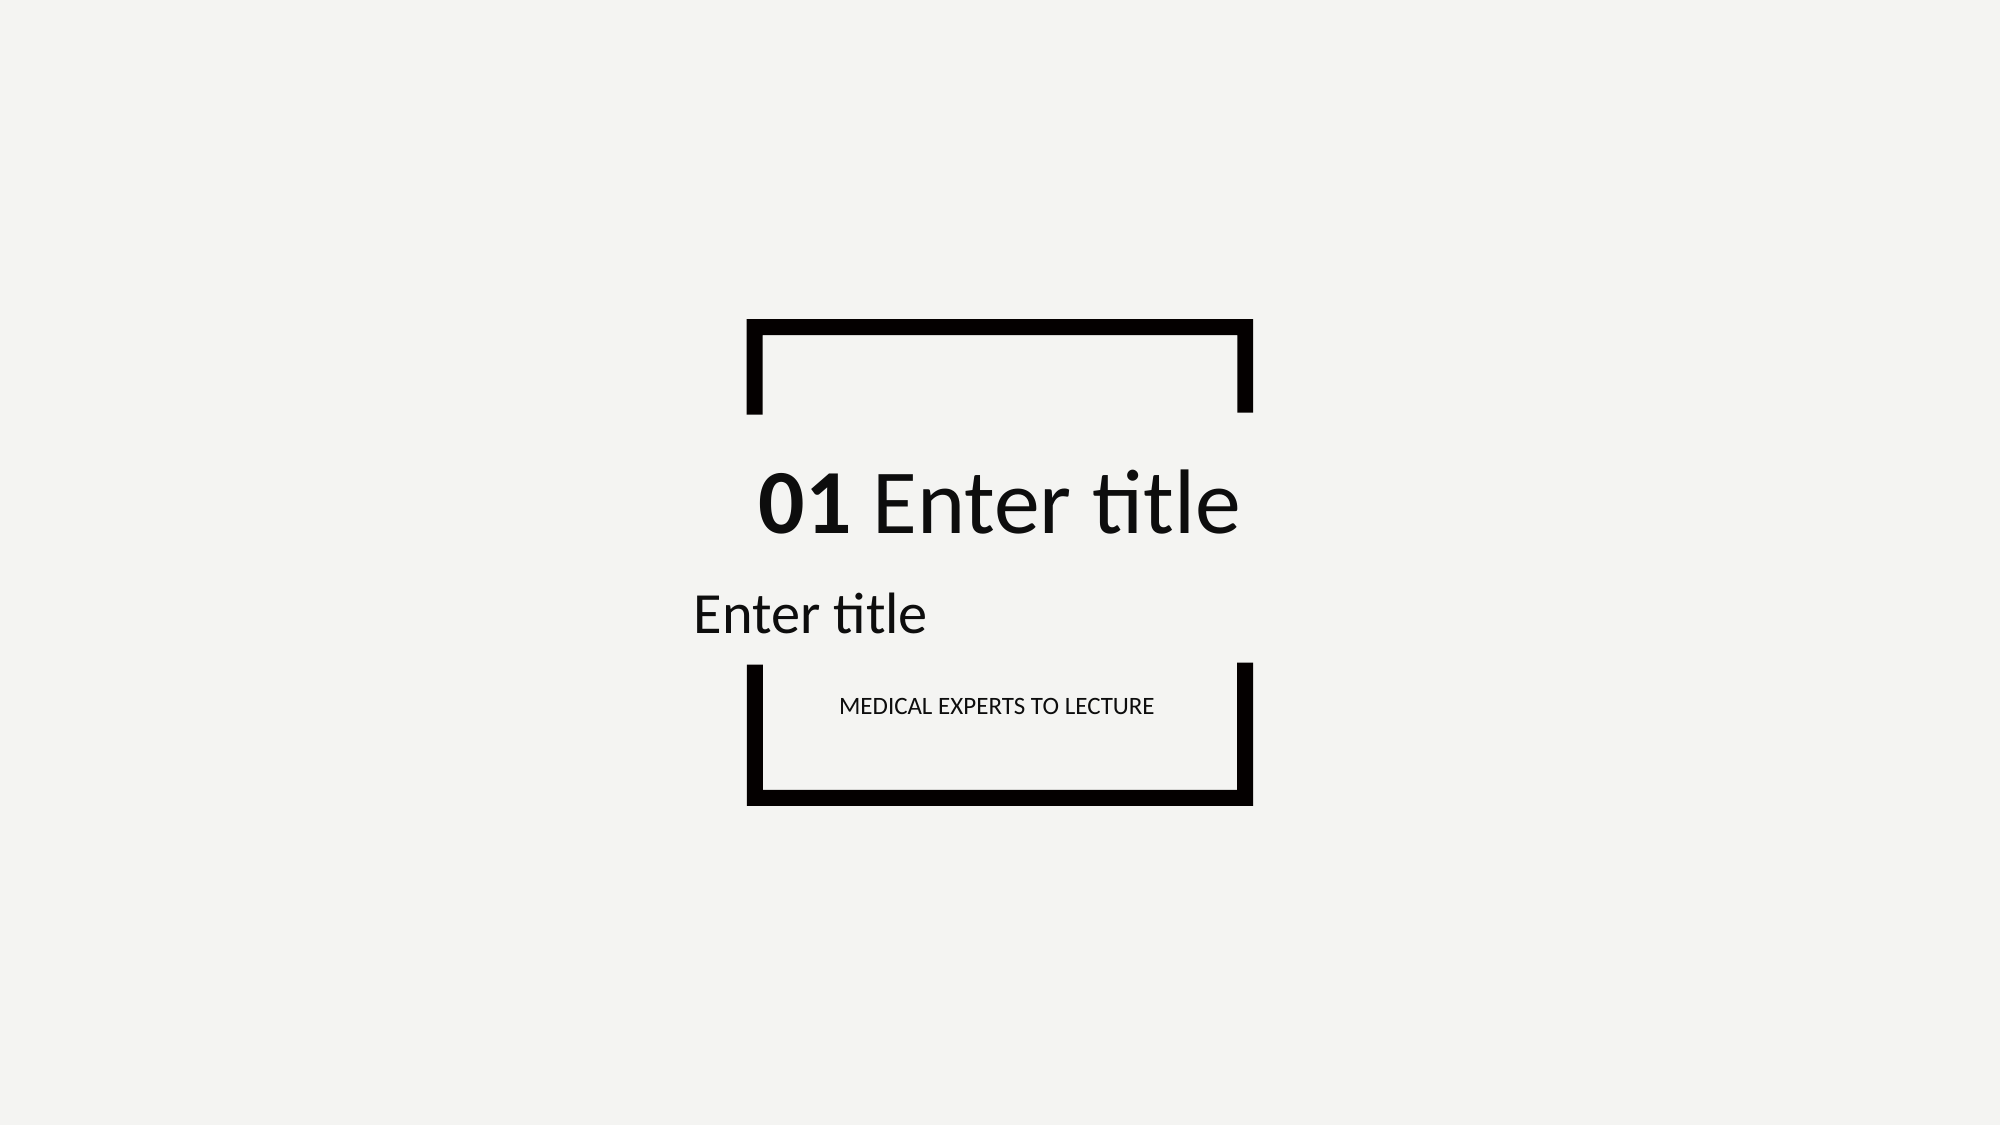

01 Enter title
Enter title

Medical experts to lecture